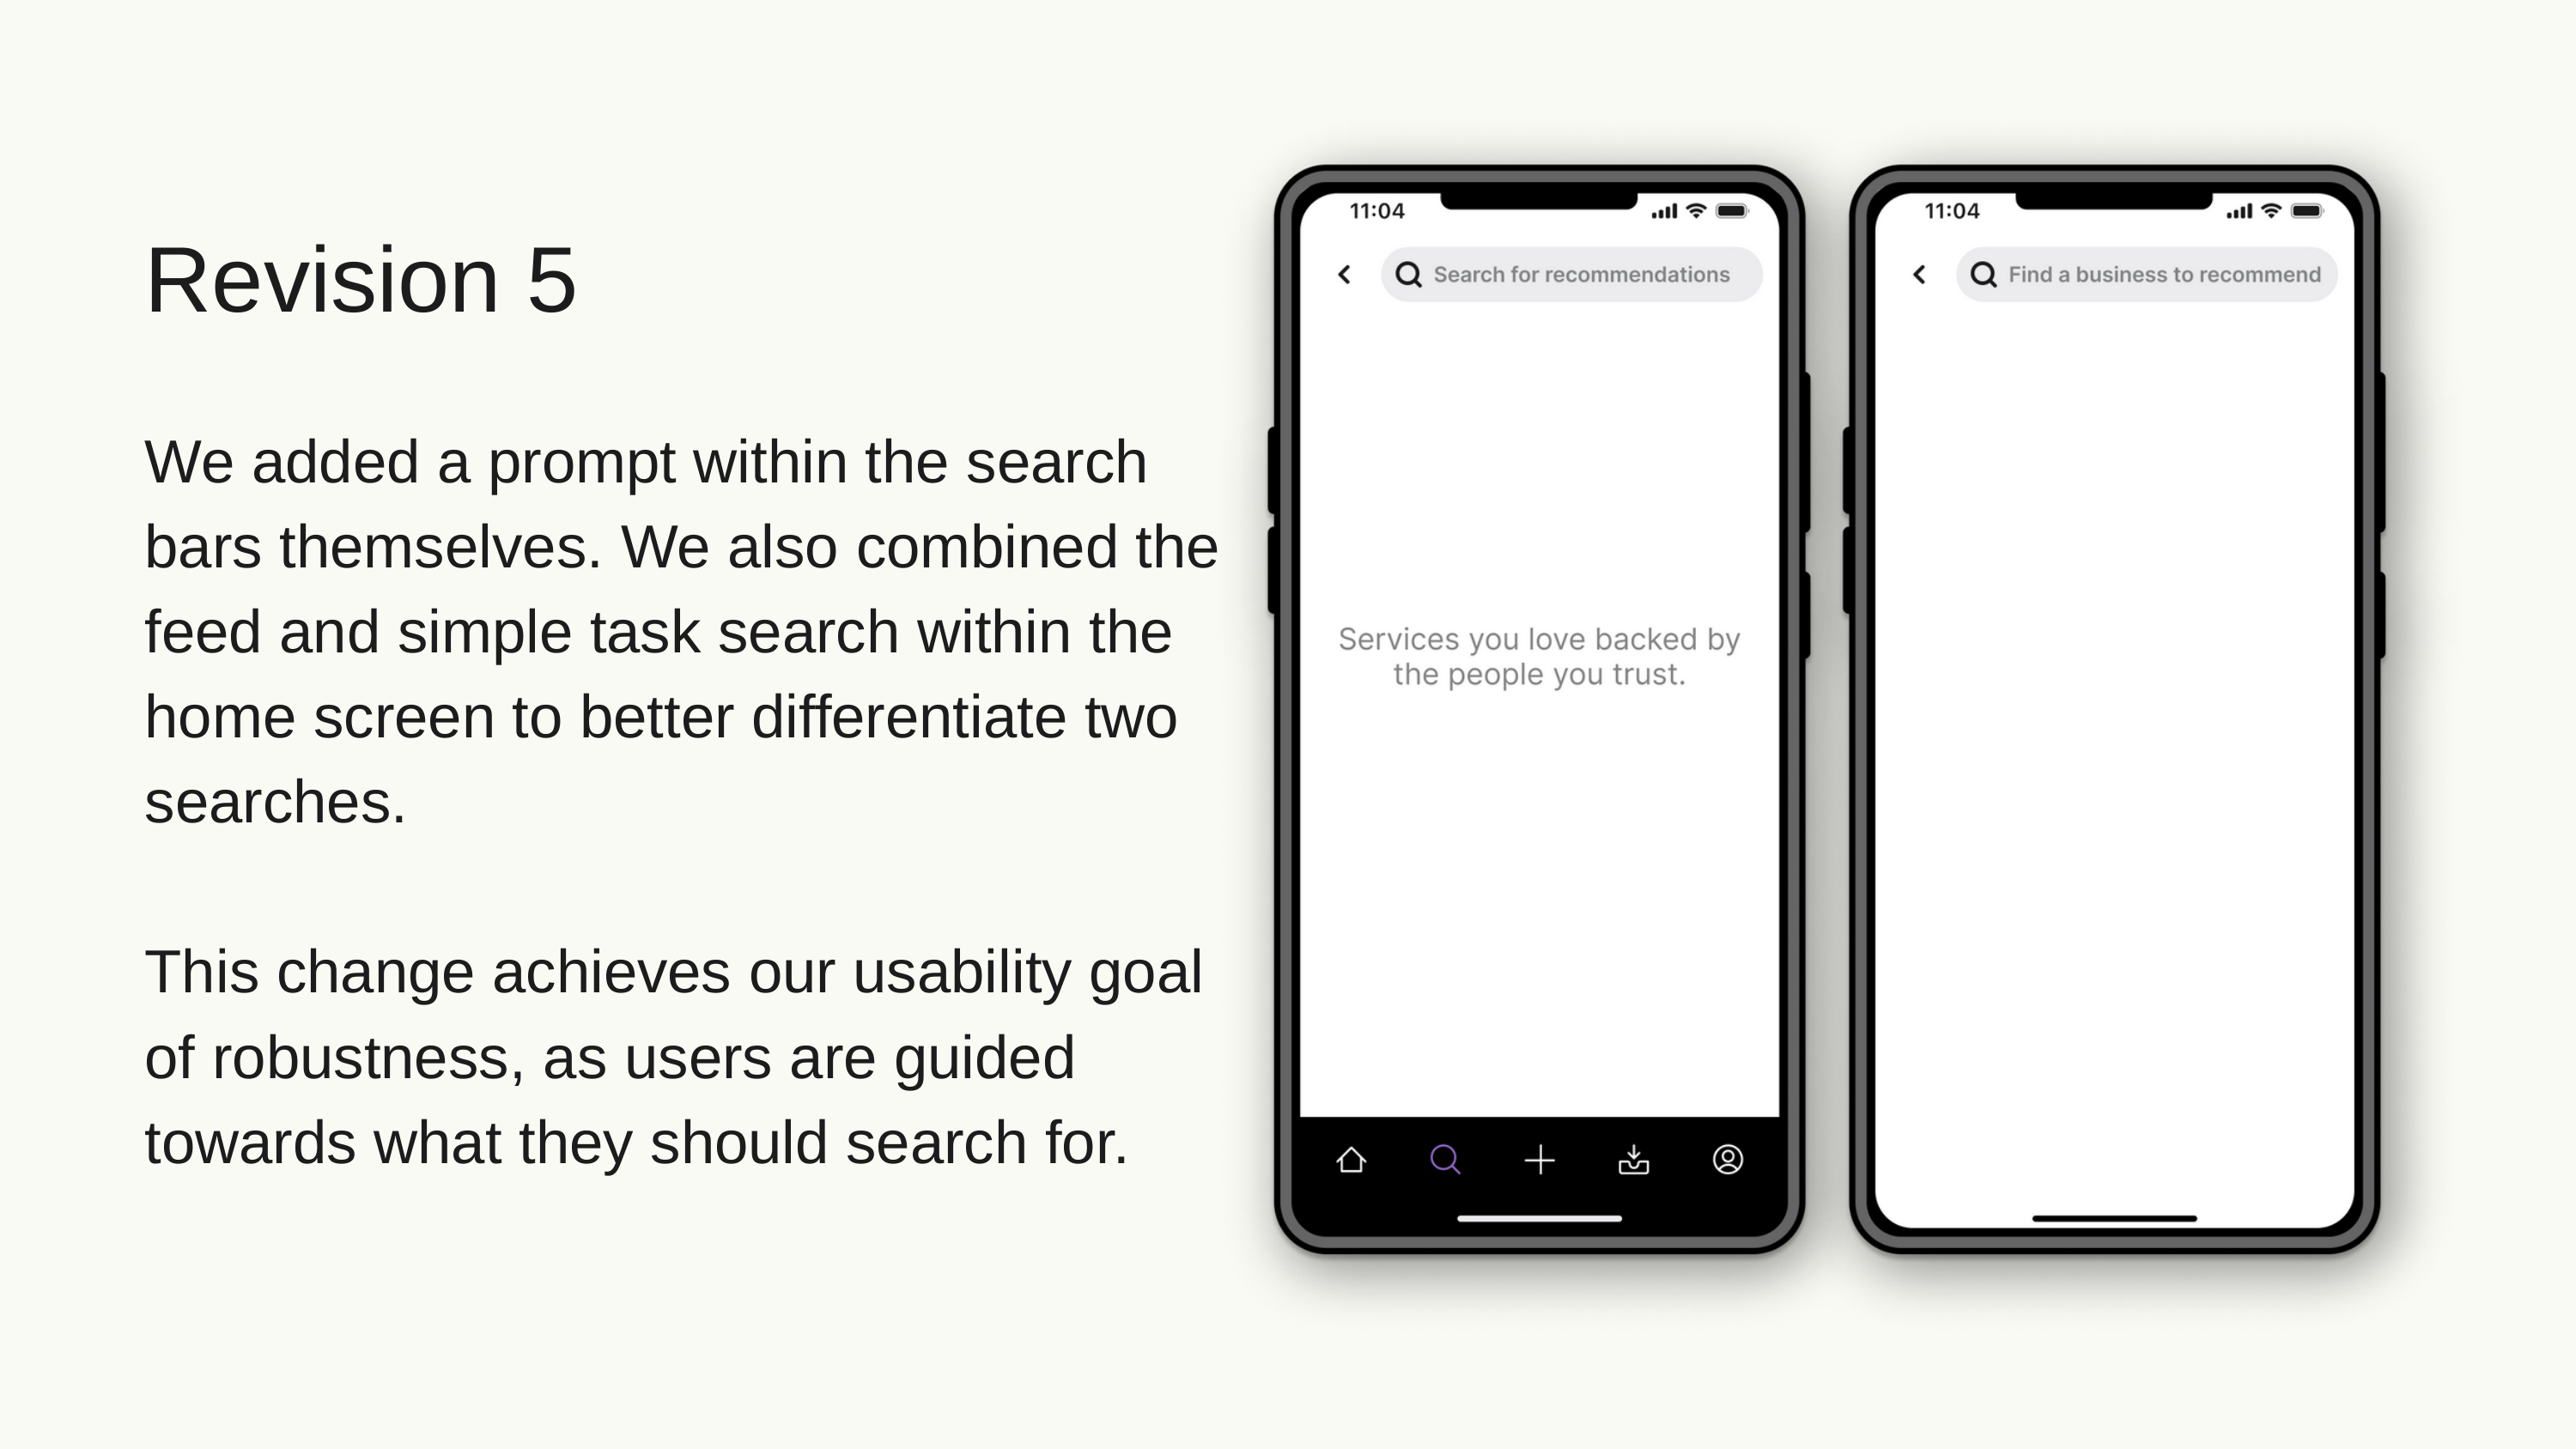

Revision 5
We added a prompt within the search bars themselves. We also combined the feed and simple task search within the home screen to better differentiate two searches.

This change achieves our usability goal of robustness, as users are guided towards what they should search for.